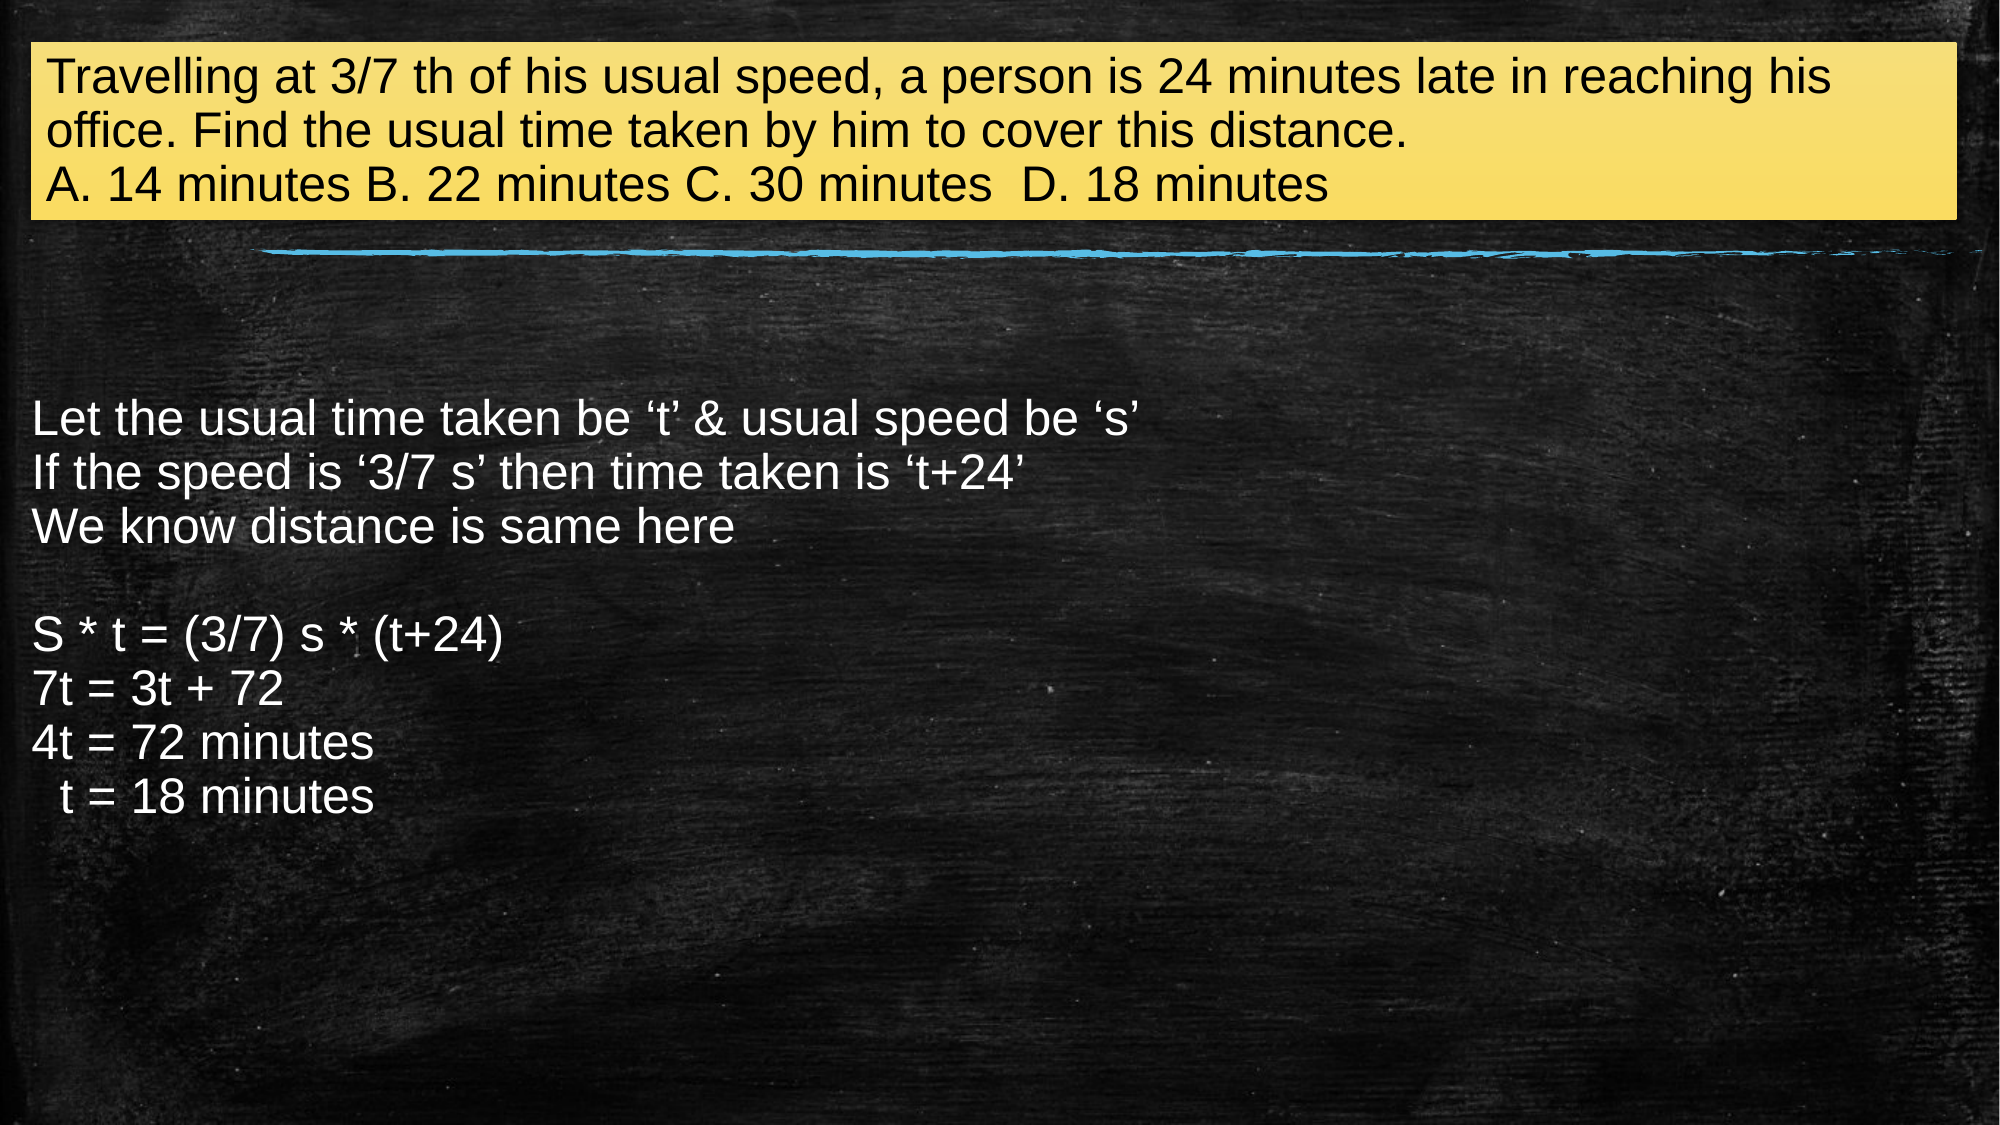

Travelling at 3/7 th of his usual speed, a person is 24 minutes late in reaching his office. Find the usual time taken by him to cover this distance.
A. 14 minutes B. 22 minutes C. 30 minutes  D. 18 minutes
Let the usual time taken be ‘t’ & usual speed be ‘s’
If the speed is ‘3/7 s’ then time taken is ‘t+24’
We know distance is same here

S * t = (3/7) s * (t+24)
7t = 3t + 72
4t = 72 minutes
  t = 18 minutes